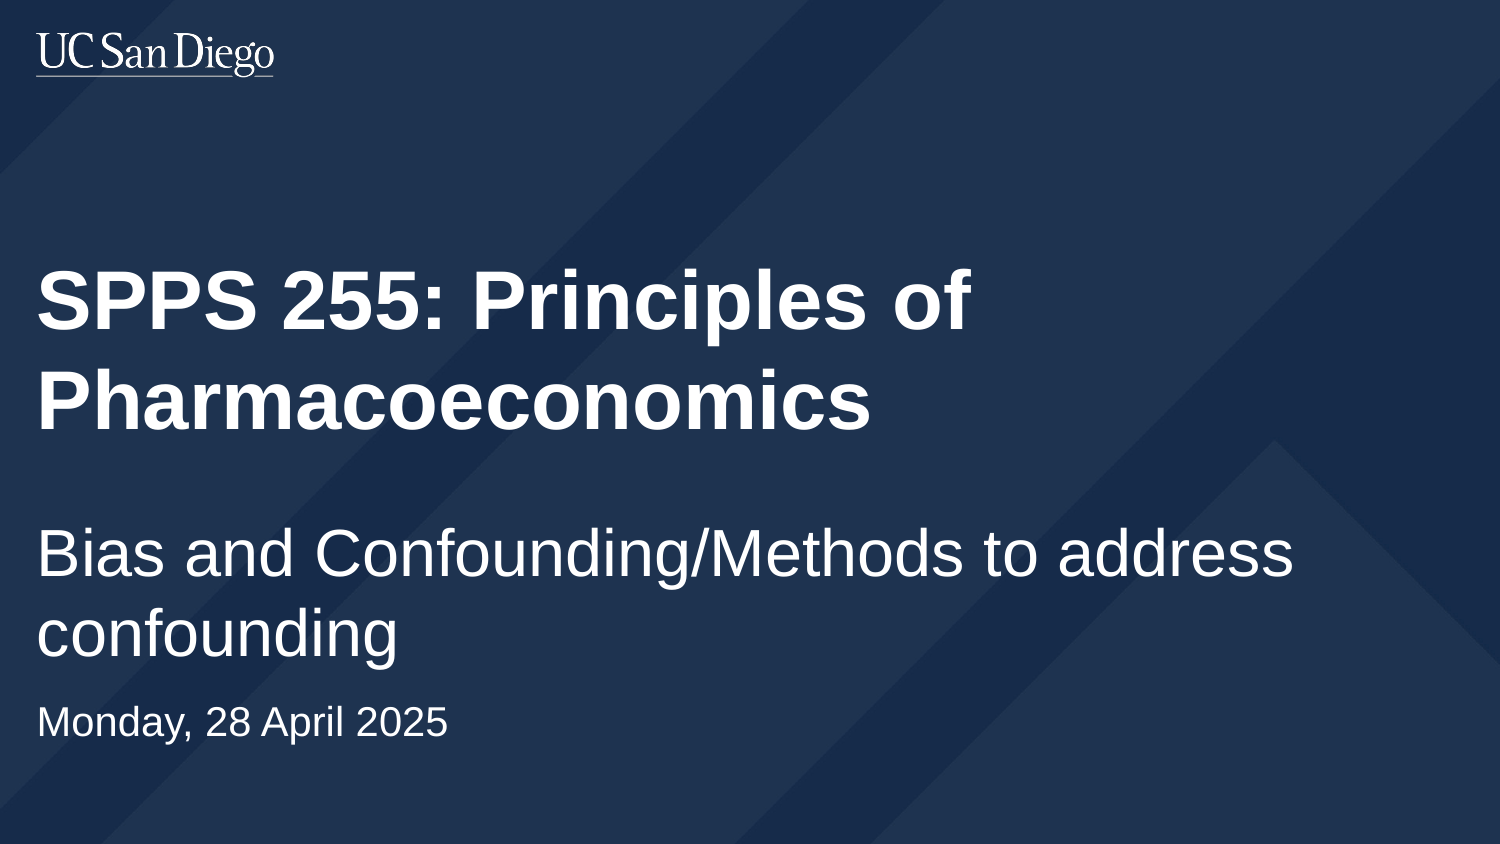

SPPS 255: Principles of Pharmacoeconomics
Bias and Confounding/Methods to address confounding
Monday, 28 April 2025